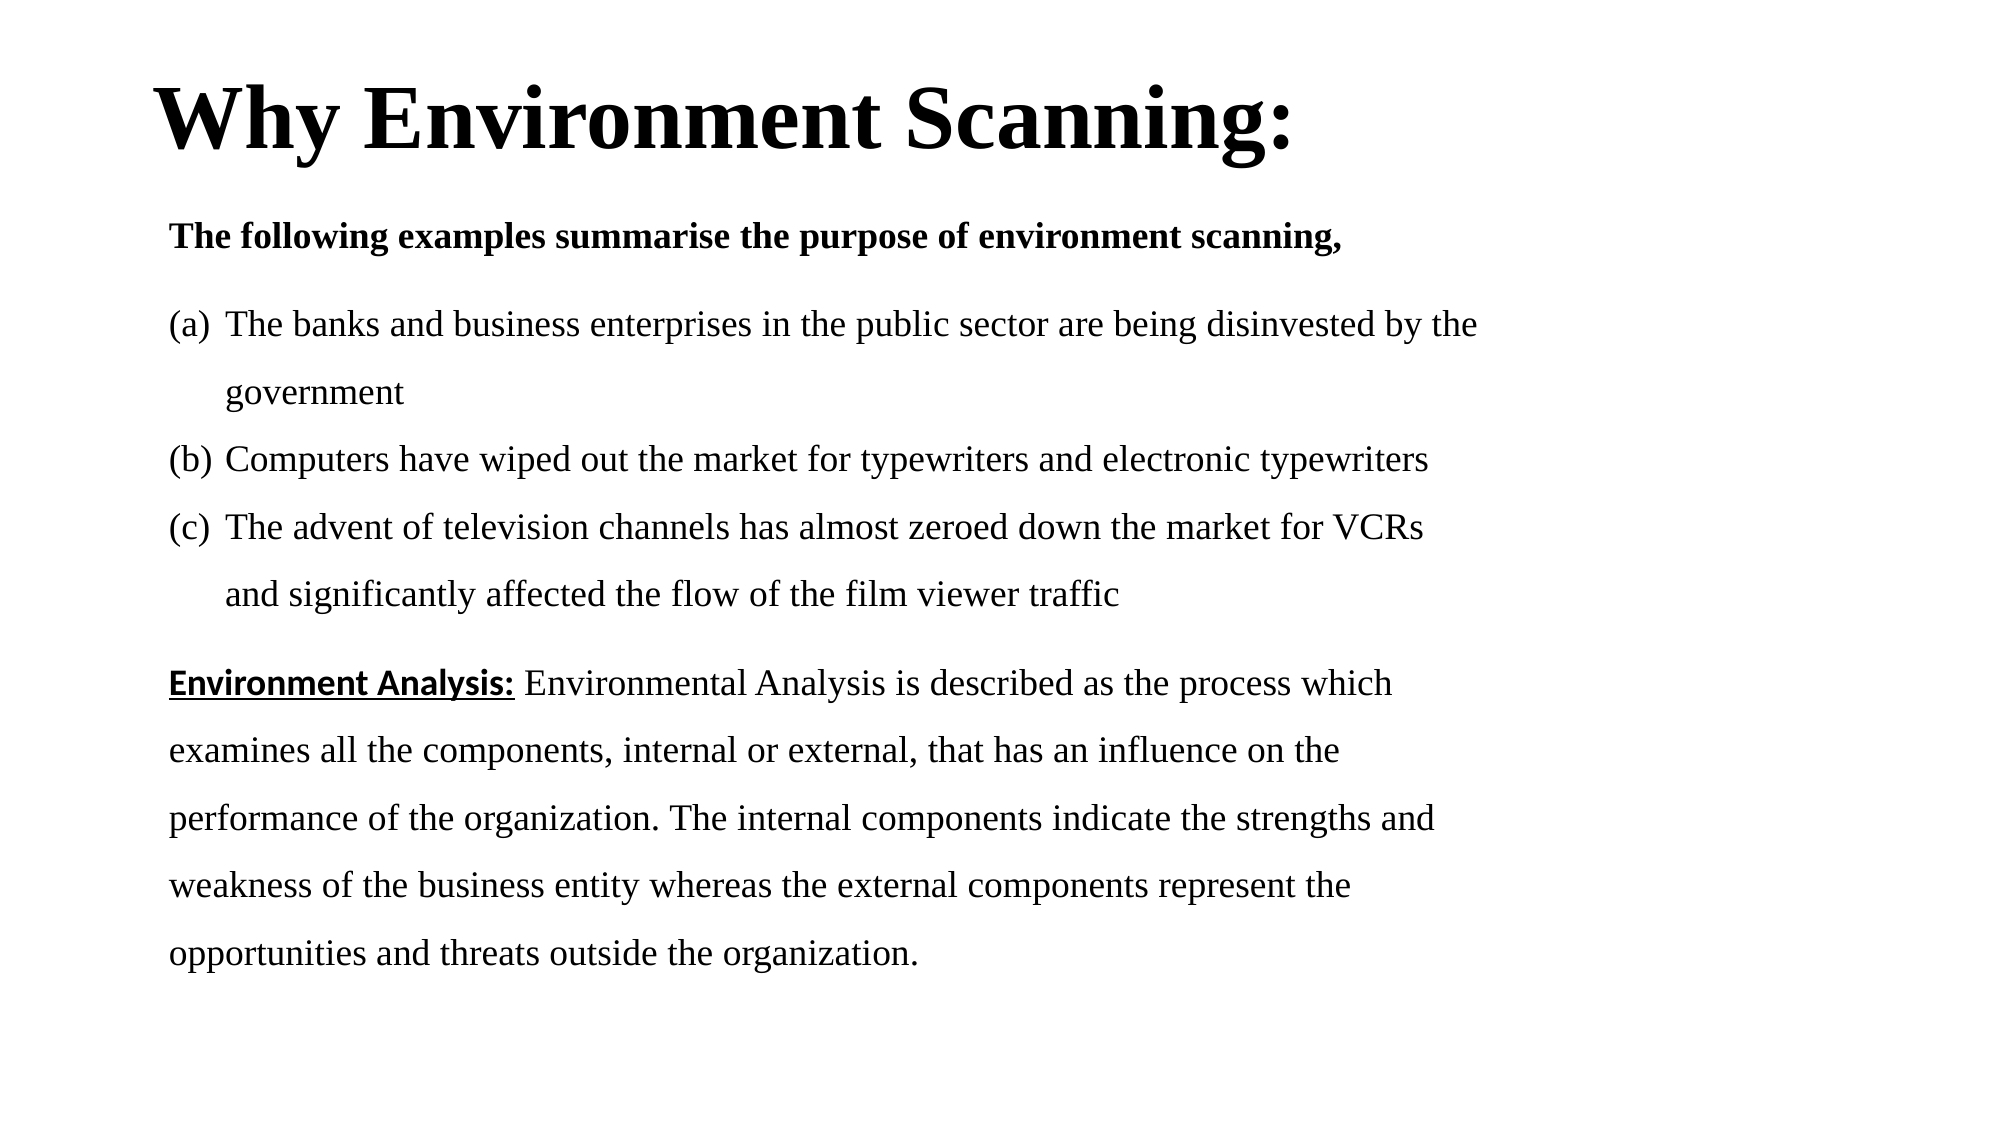

# Why Environment Scanning:
The following examples summarise the purpose of environment scanning,
The banks and business enterprises in the public sector are being disinvested by the government
Computers have wiped out the market for typewriters and electronic typewriters
The advent of television channels has almost zeroed down the market for VCRs and significantly affected the flow of the film viewer traffic
Environment Analysis: Environmental Analysis is described as the process which examines all the components, internal or external, that has an influence on the performance of the organization. The internal components indicate the strengths and weakness of the business entity whereas the external components represent the opportunities and threats outside the organization.